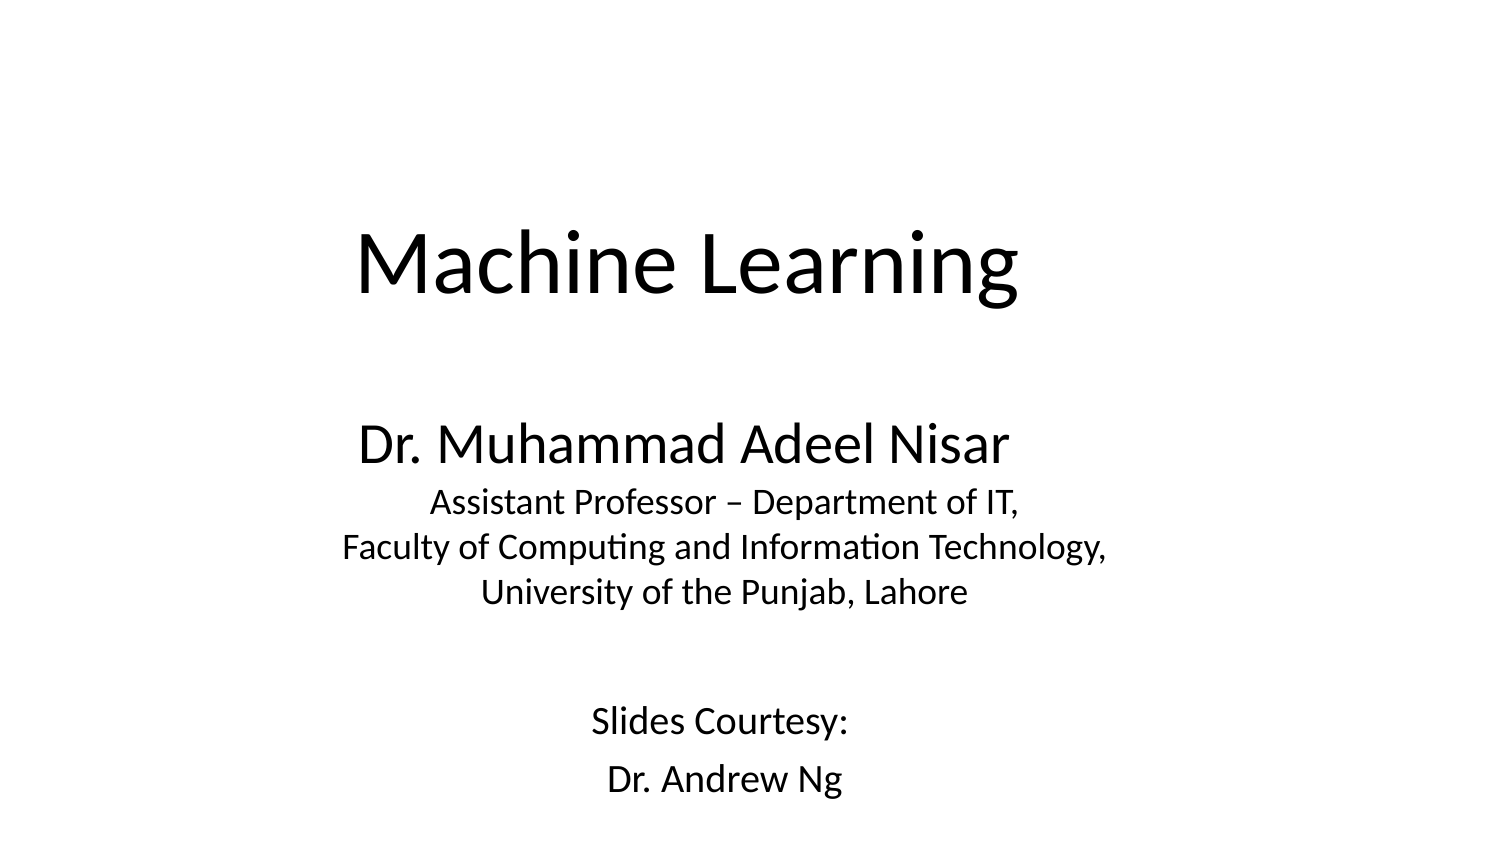

Machine Learning
Dr. Muhammad Adeel Nisar
Assistant Professor – Department of IT,
Faculty of Computing and Information Technology,
University of the Punjab, Lahore
Slides Courtesy:
Dr. Andrew Ng